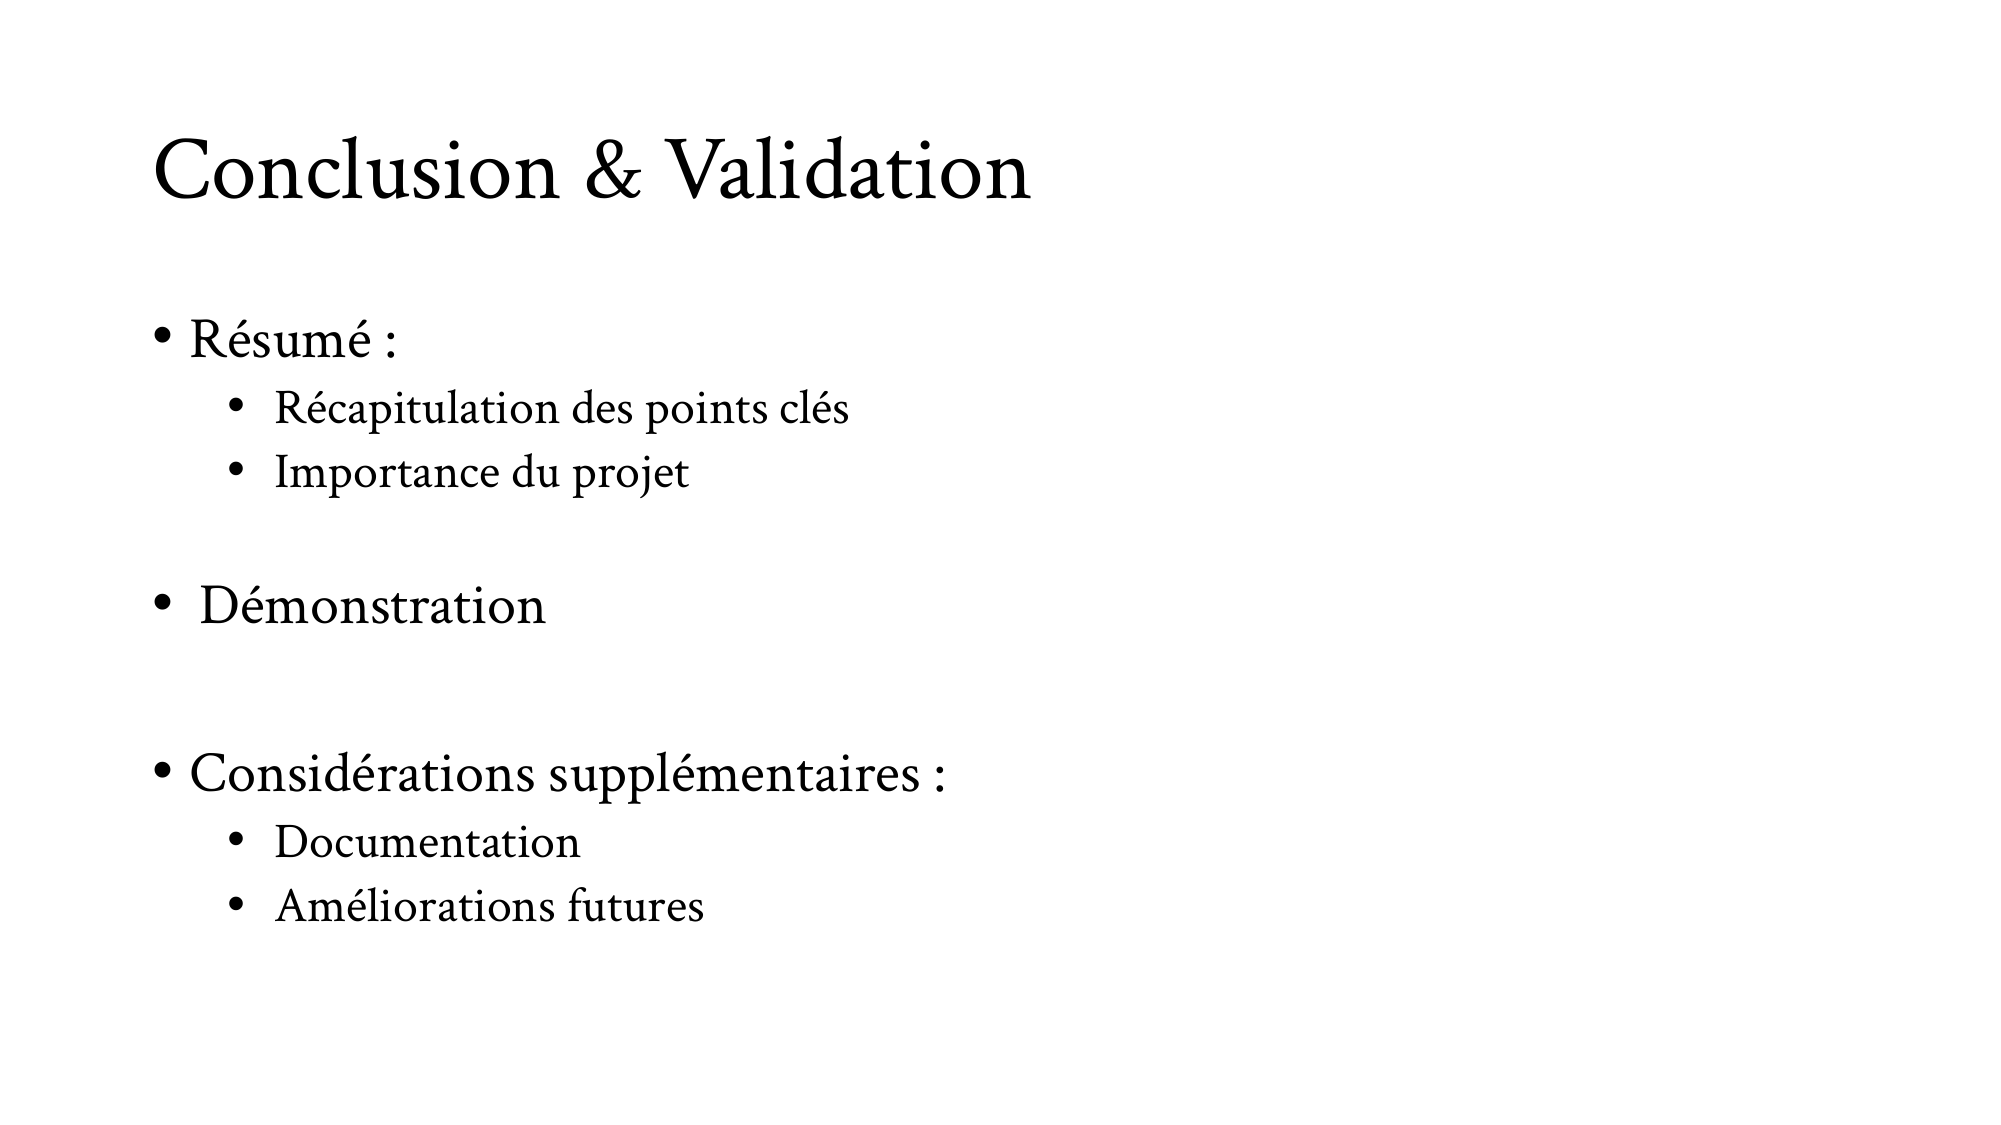

# Conclusion & Validation
Résumé :
Récapitulation des points clés
Importance du projet
Démonstration

Considérations supplémentaires :
Documentation
Améliorations futures